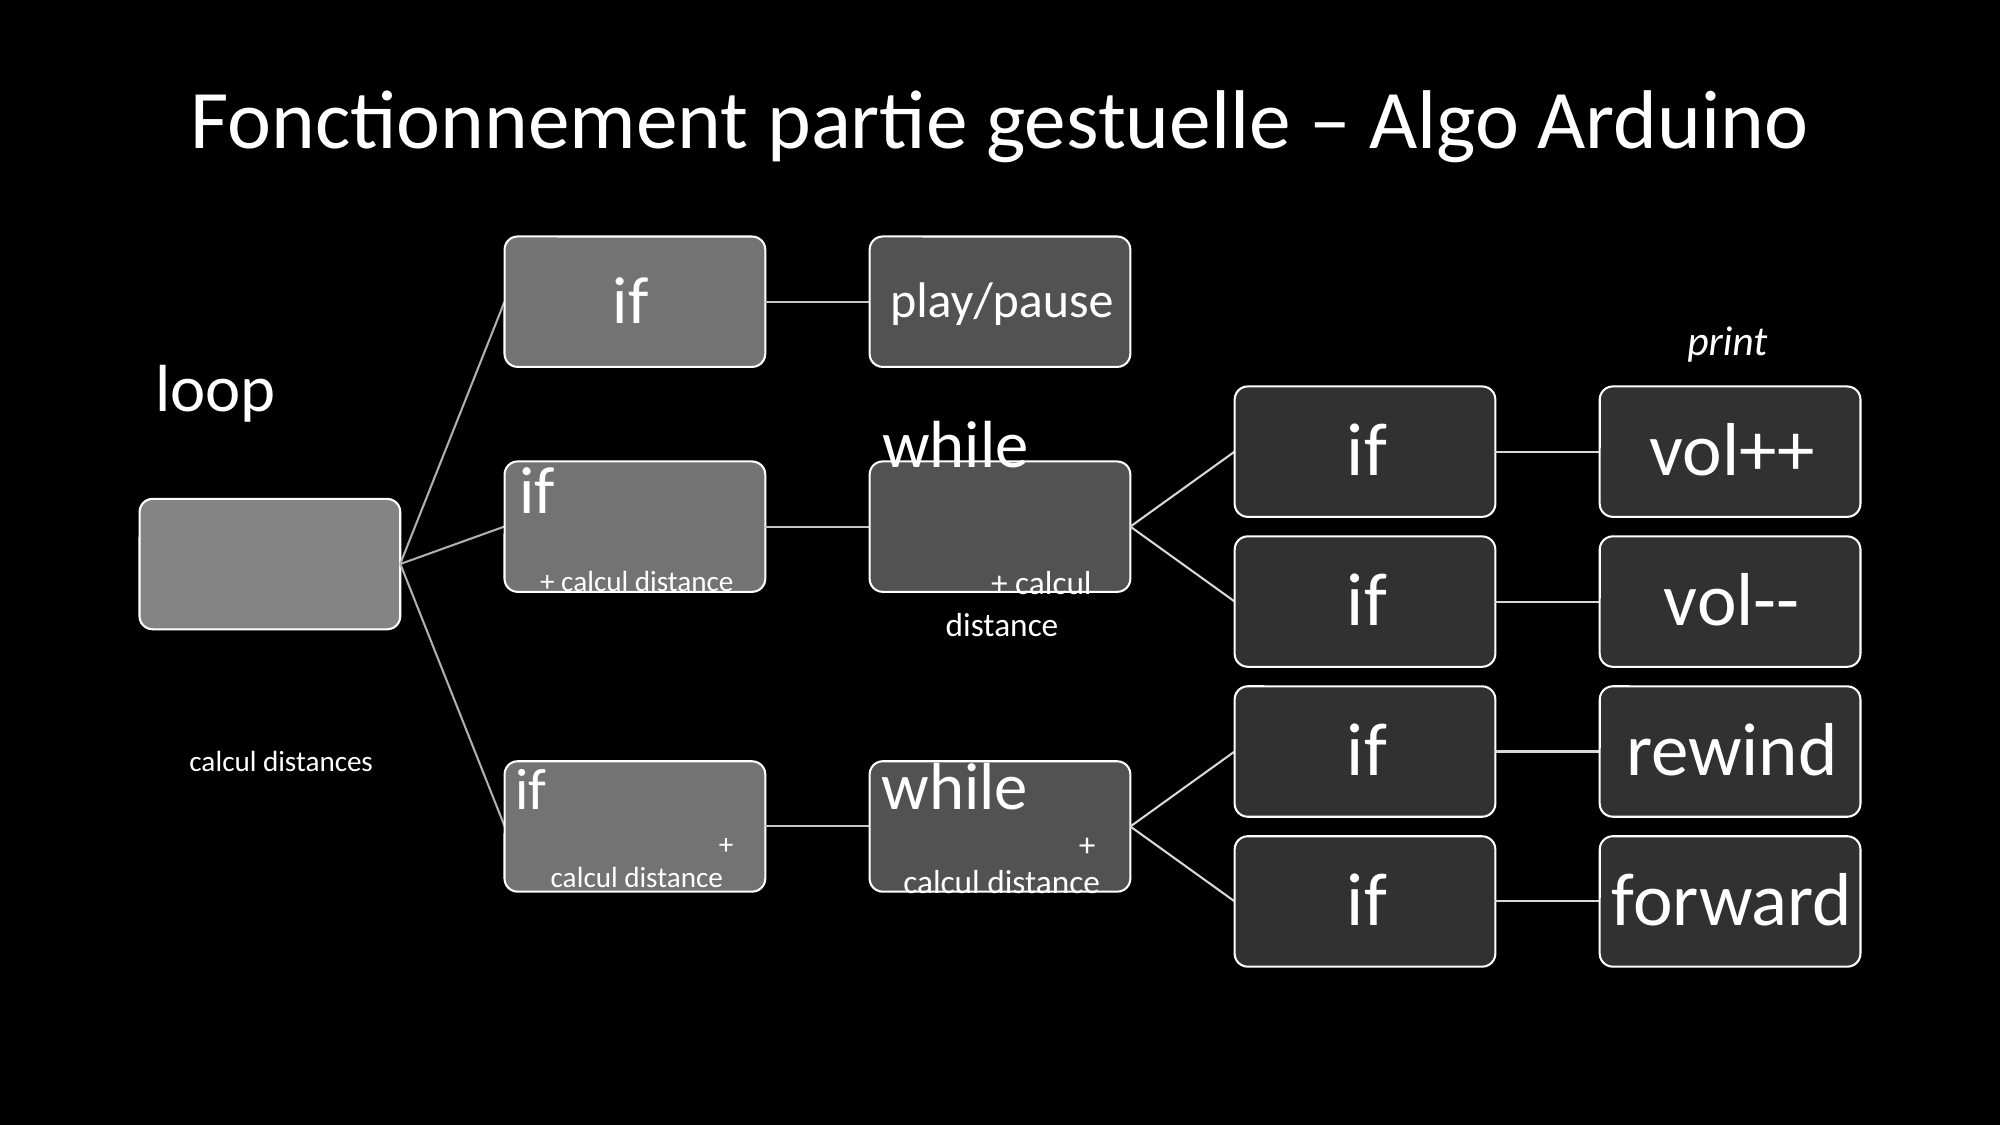

Fonctionnement partie gestuelle – Algo Arduino
loop                                               calcul distances

if

play/pause

if                                                        + calcul distance

while                                 + calcul distance

if

vol++

if

vol--

if                                               + calcul distance

while                                + calcul distance

if

rewind

if

forward
print